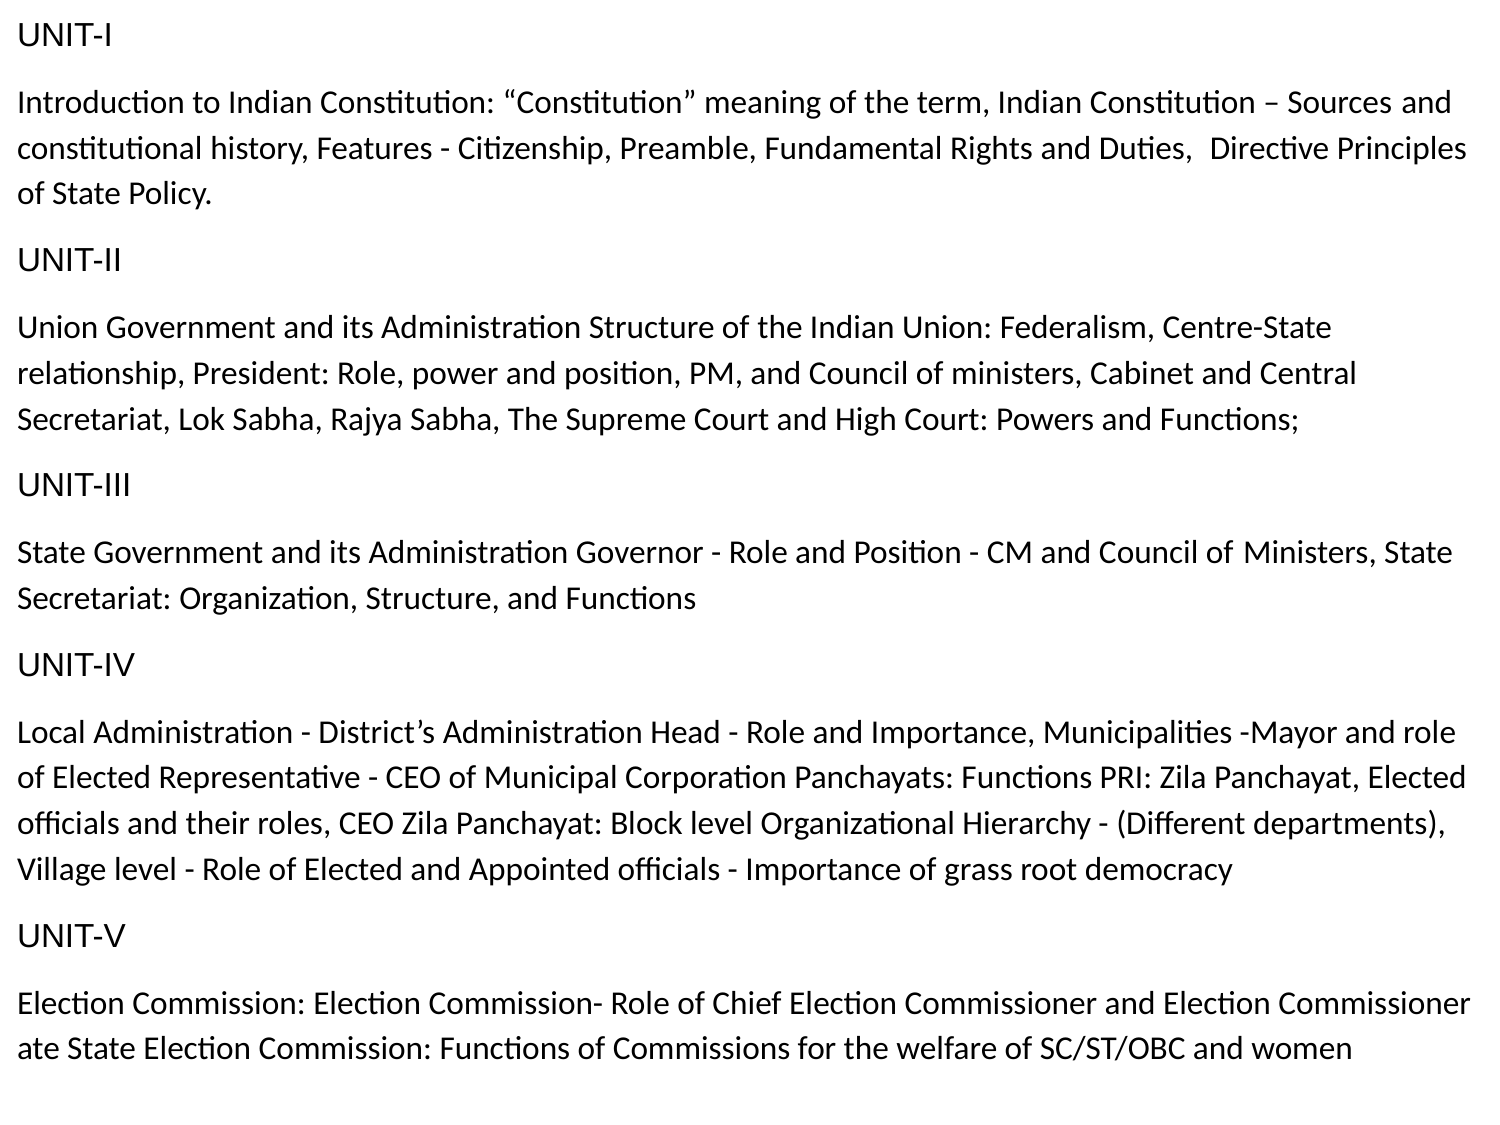

UNIT-I
Introduction to Indian Constitution: “Constitution” meaning of the term, Indian Constitution – Sources and constitutional history, Features - Citizenship, Preamble, Fundamental Rights and Duties,  Directive Principles of State Policy.
UNIT-II
Union Government and its Administration Structure of the Indian Union: Federalism, Centre-State relationship, President: Role, power and position, PM, and Council of ministers, Cabinet and Central Secretariat, Lok Sabha, Rajya Sabha, The Supreme Court and High Court: Powers and Functions;
UNIT-III
State Government and its Administration Governor - Role and Position - CM and Council of Ministers, State Secretariat: Organization, Structure, and Functions
UNIT-IV
Local Administration - District’s Administration Head - Role and Importance, Municipalities -Mayor and role of Elected Representative - CEO of Municipal Corporation Panchayats: Functions PRI: Zila Panchayat, Elected officials and their roles, CEO Zila Panchayat: Block level Organizational Hierarchy - (Different departments), Village level - Role of Elected and Appointed officials - Importance of grass root democracy
UNIT-V
Election Commission: Election Commission- Role of Chief Election Commissioner and Election Commissioner ate State Election Commission: Functions of Commissions for the welfare of SC/ST/OBC and women